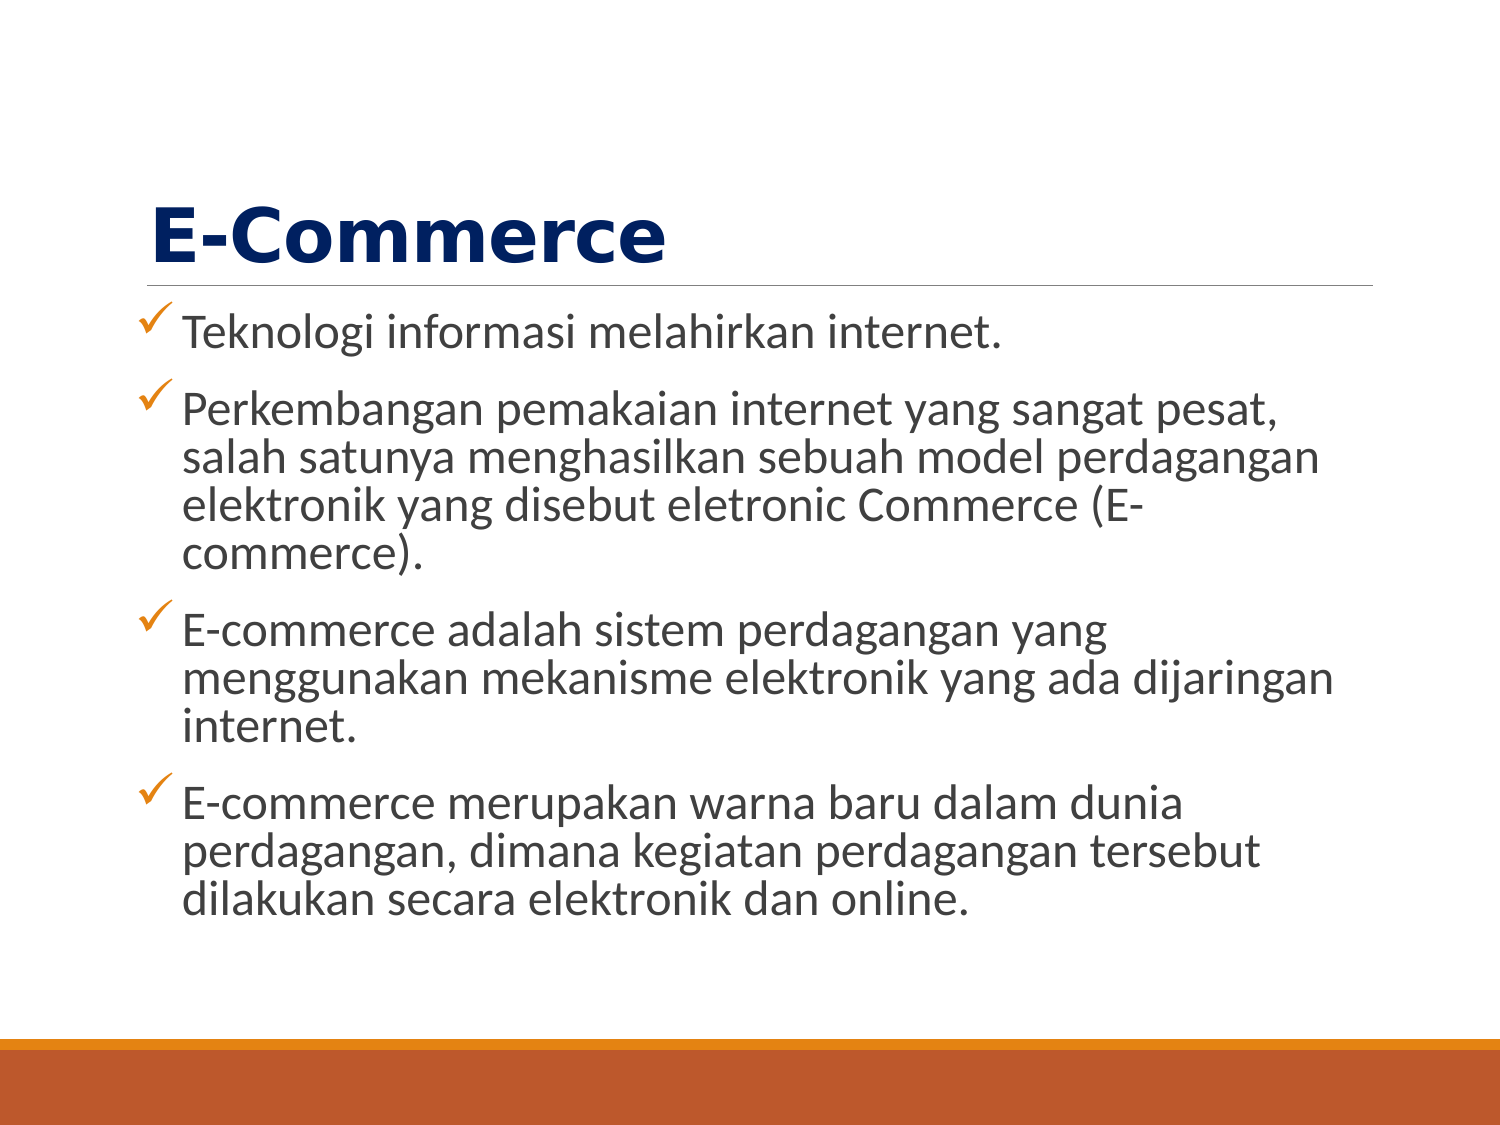

# E-Commerce
Teknologi informasi melahirkan internet.
Perkembangan pemakaian internet yang sangat pesat, salah satunya menghasilkan sebuah model perdagangan elektronik yang disebut eletronic Commerce (E-commerce).
E-commerce adalah sistem perdagangan yang menggunakan mekanisme elektronik yang ada dijaringan internet.
E-commerce merupakan warna baru dalam dunia perdagangan, dimana kegiatan perdagangan tersebut dilakukan secara elektronik dan online.